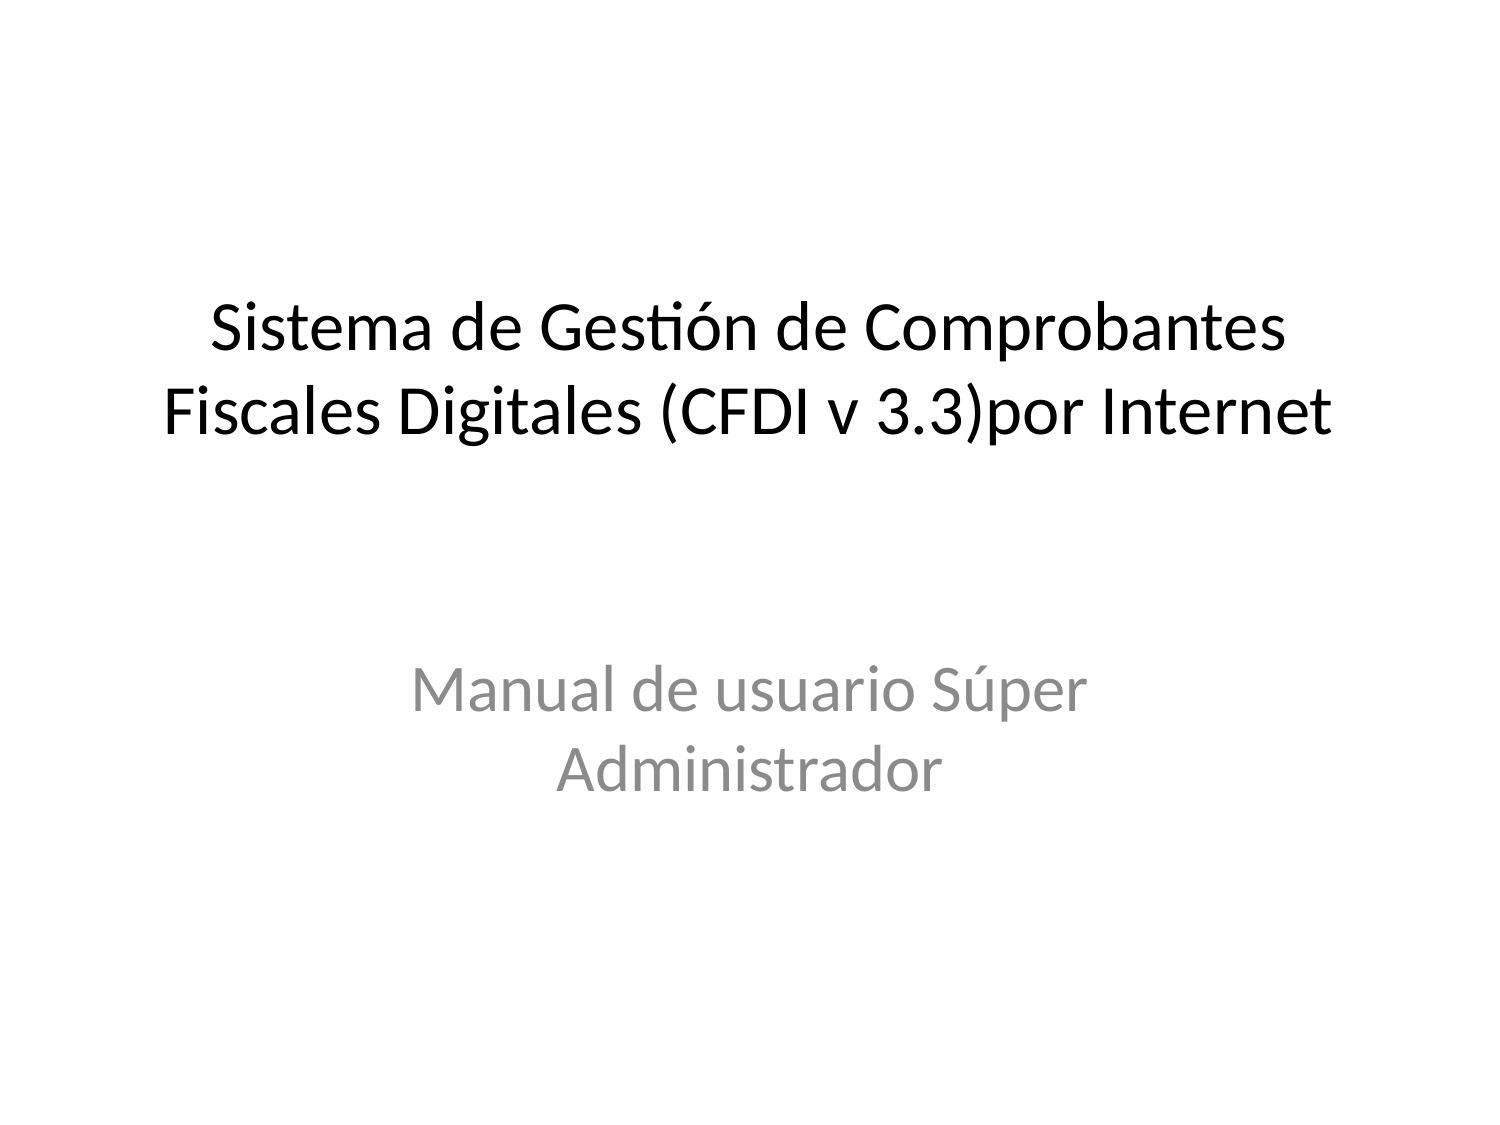

# Sistema de Gestión de Comprobantes Fiscales Digitales (CFDI v 3.3)por Internet
Manual de usuario Súper Administrador